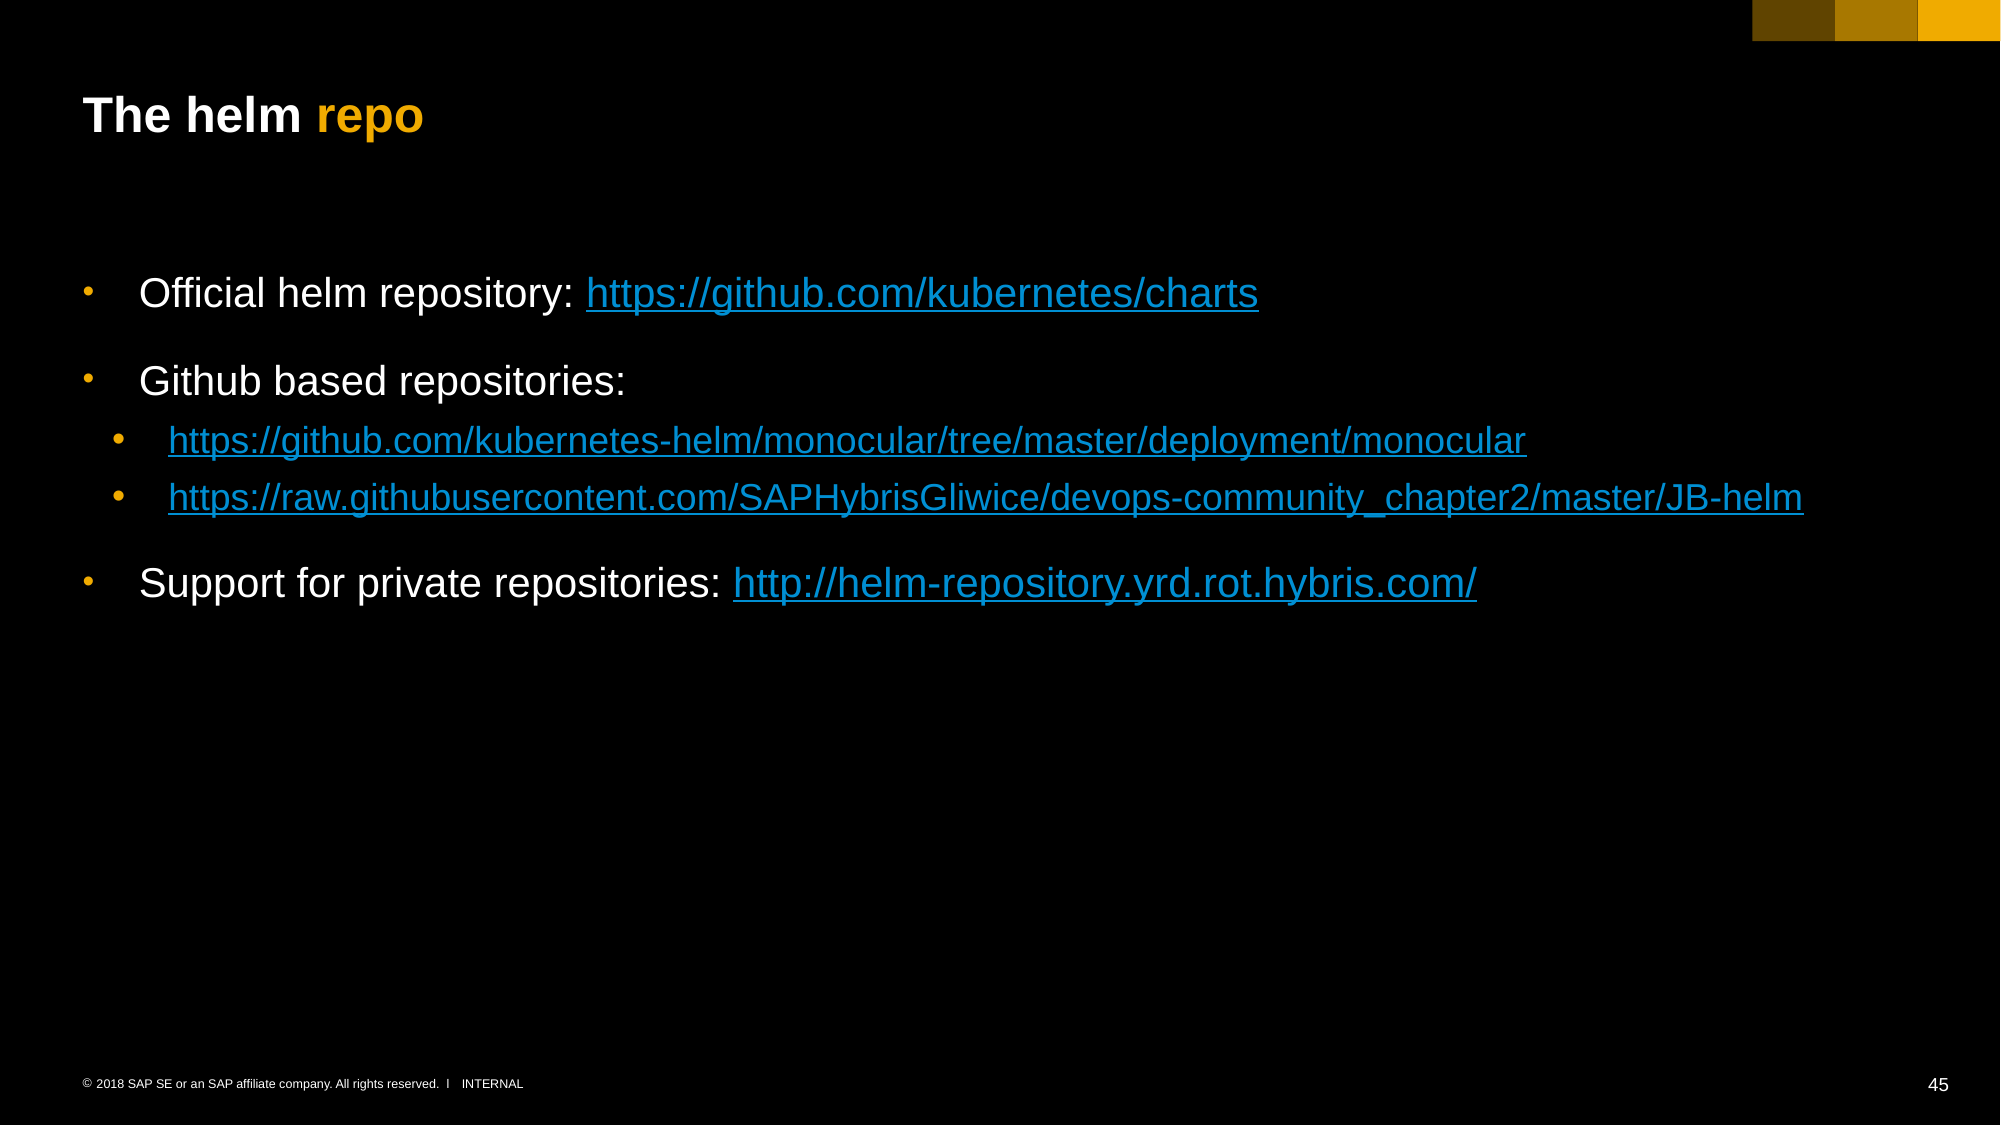

# The helm repo
Official helm repository: https://github.com/kubernetes/charts
Github based repositories:
https://github.com/kubernetes-helm/monocular/tree/master/deployment/monocular
https://raw.githubusercontent.com/SAPHybrisGliwice/devops-community_chapter2/master/JB-helm
Support for private repositories: http://helm-repository.yrd.rot.hybris.com/